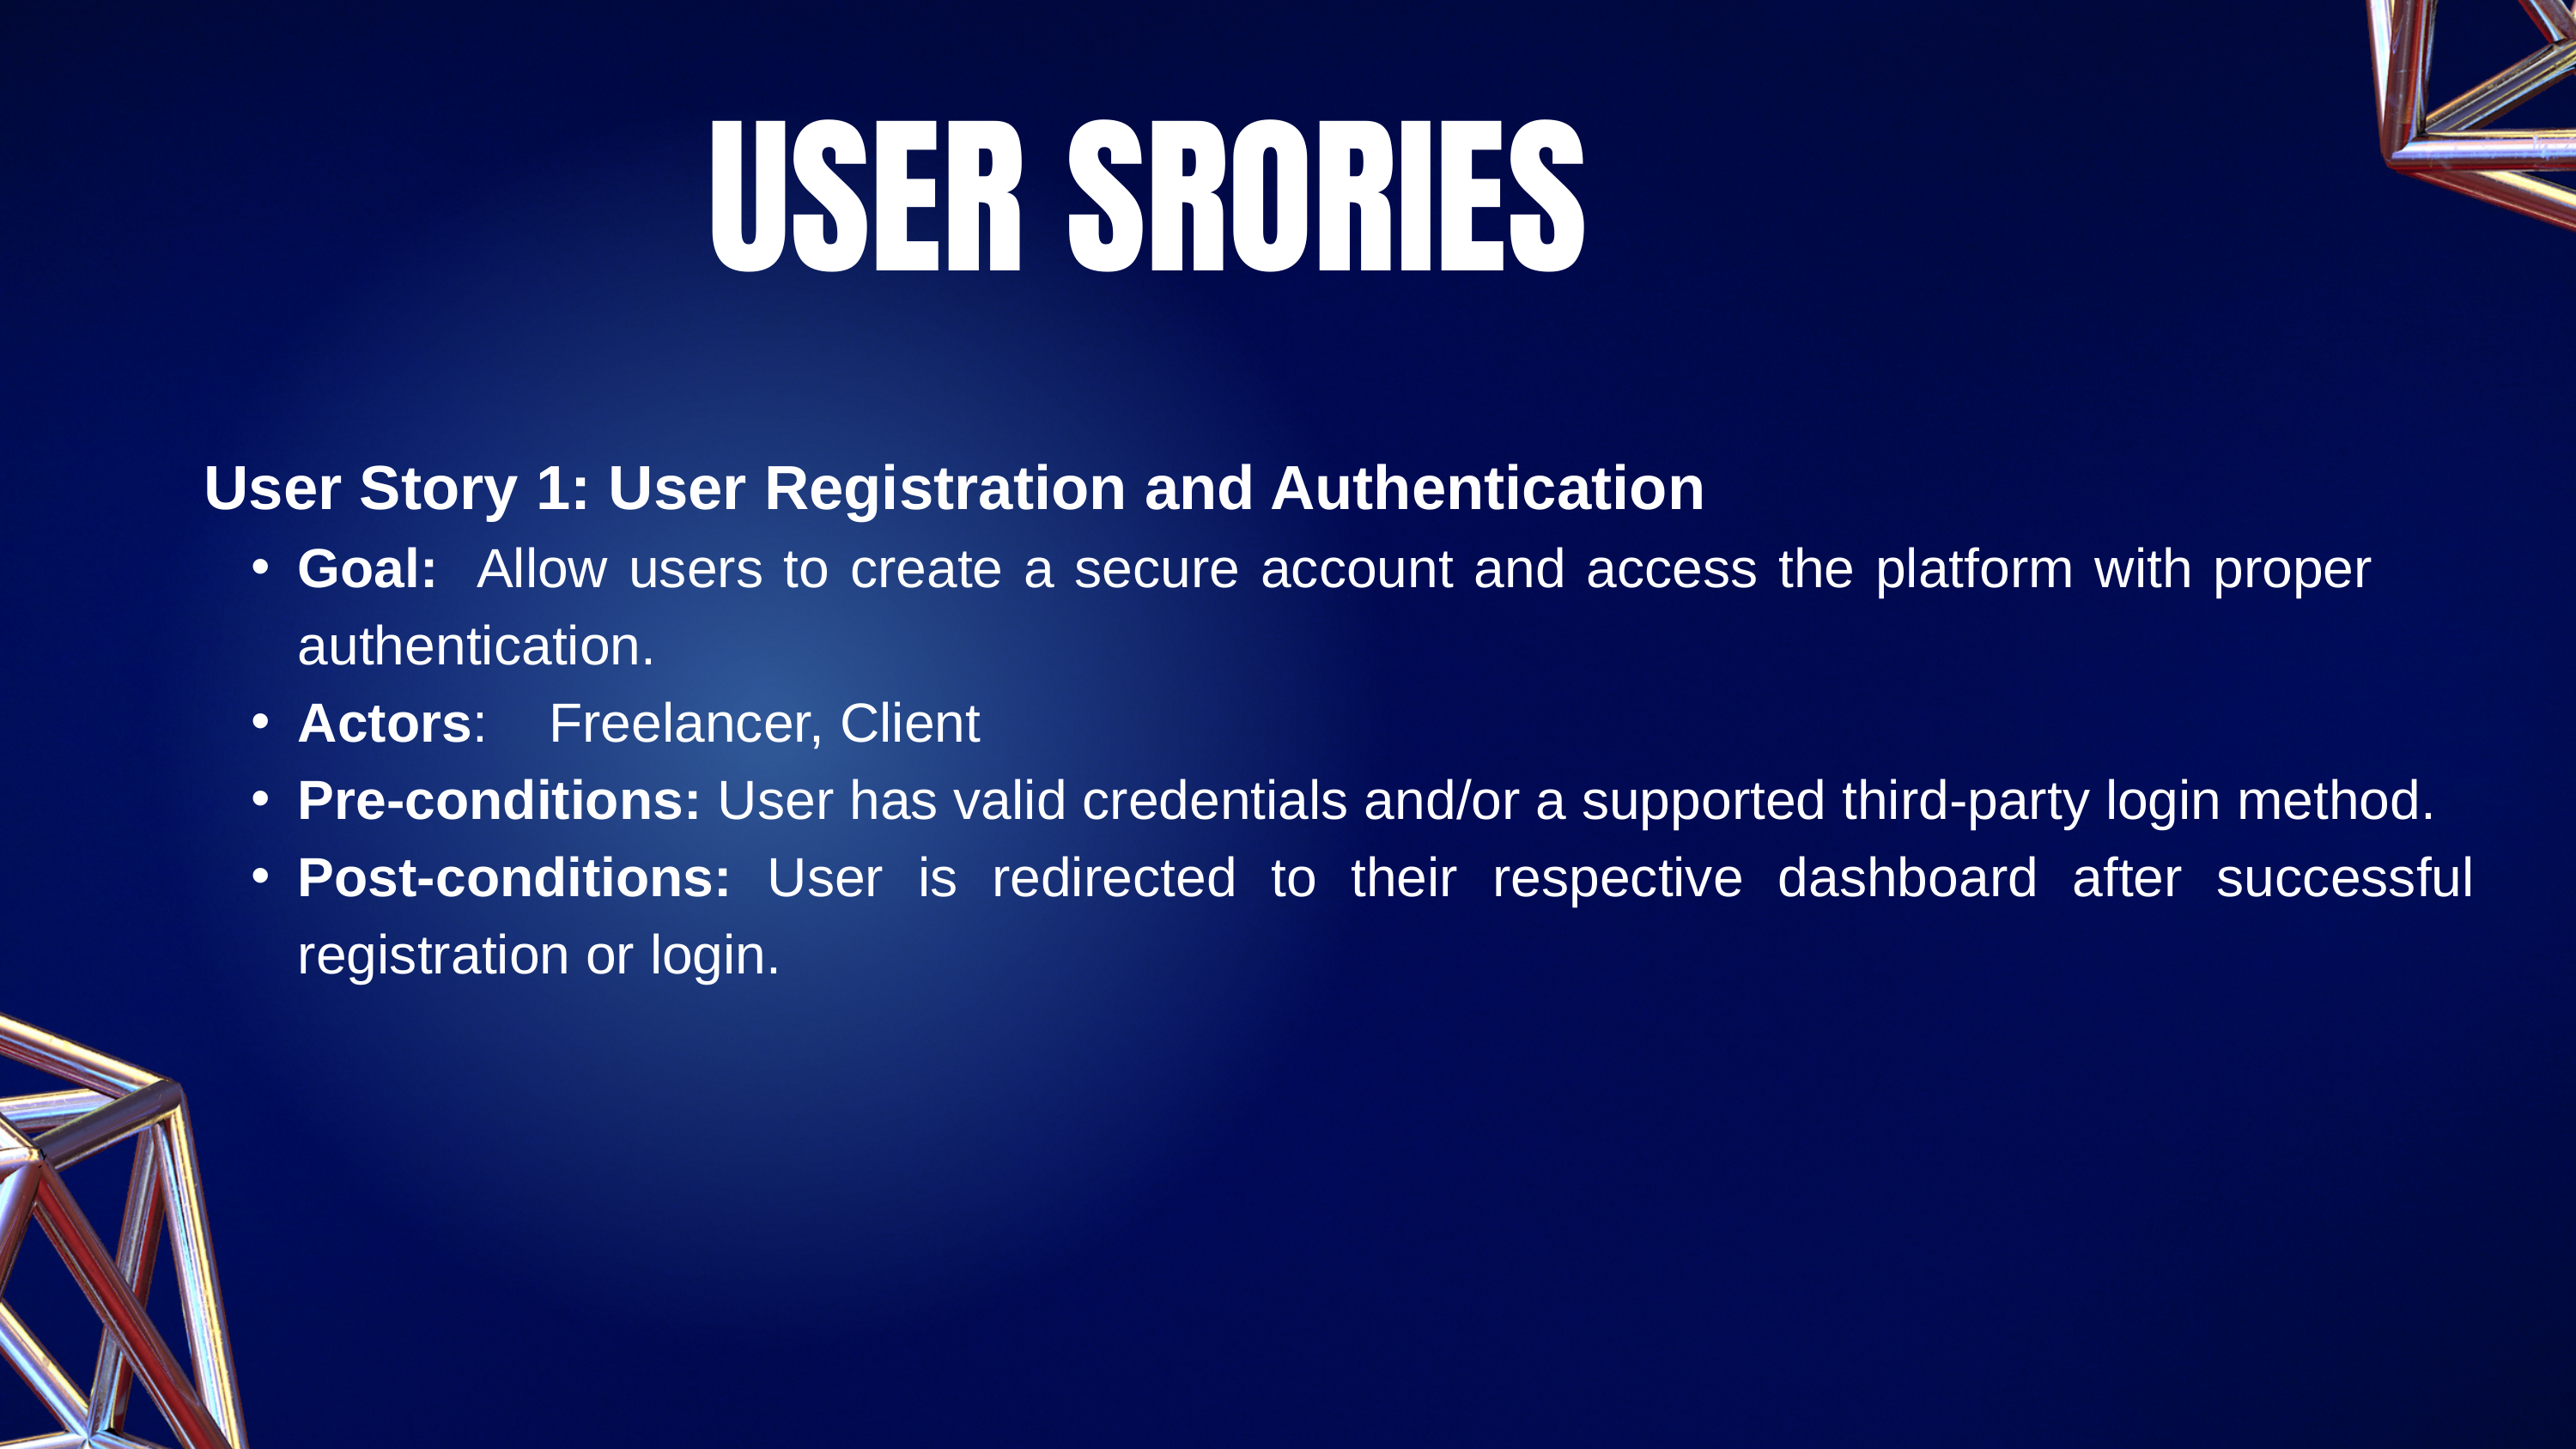

USER SRORIES
User Story 1: User Registration and Authentication
Goal:  Allow users to create a secure account and access the platform with proper      authentication.
Actors:    Freelancer, Client
Pre-conditions: User has valid credentials and/or a supported third-party login method.
Post-conditions: User is redirected to their respective dashboard after successful registration or login.